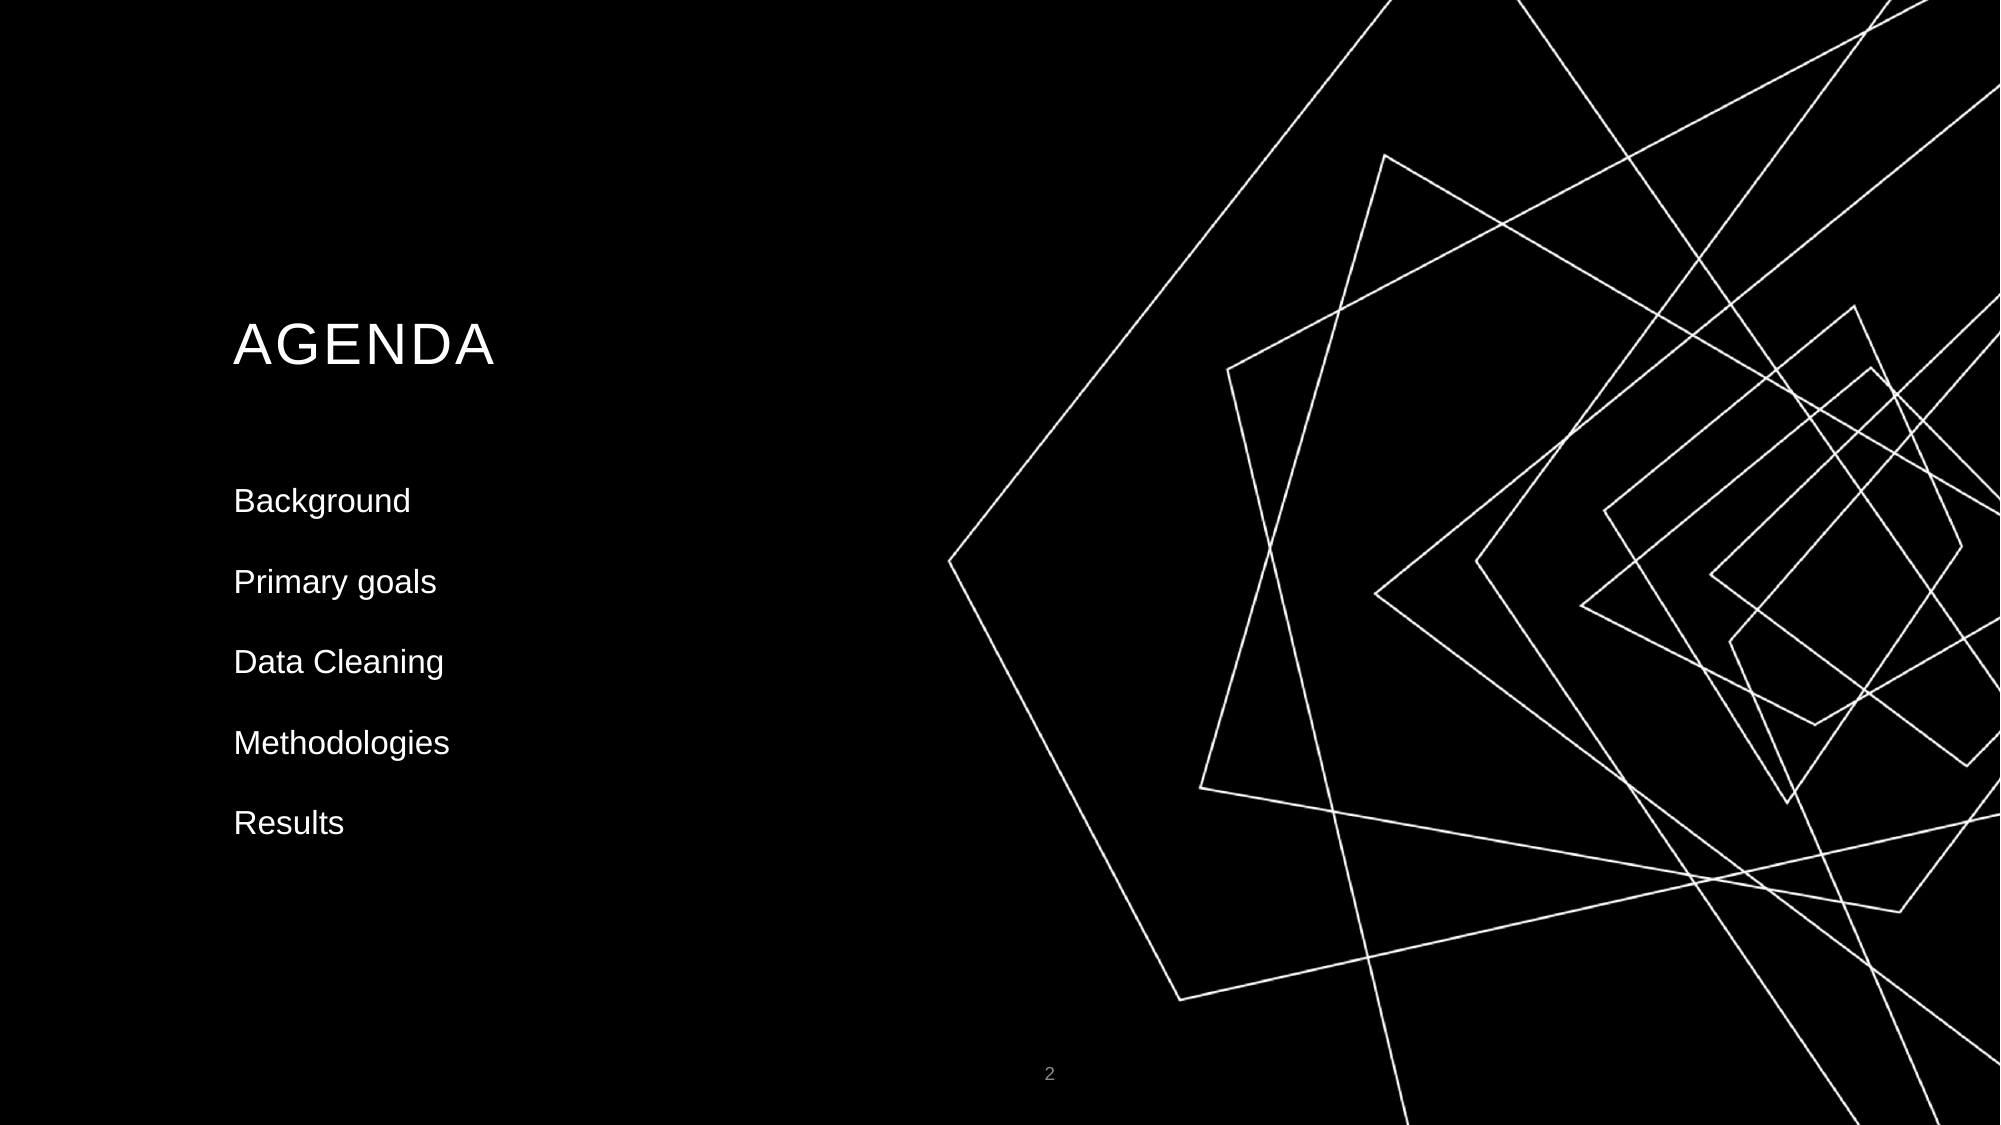

# AGENDA
Background
Primary goals
Data Cleaning
Methodologies
Results
2